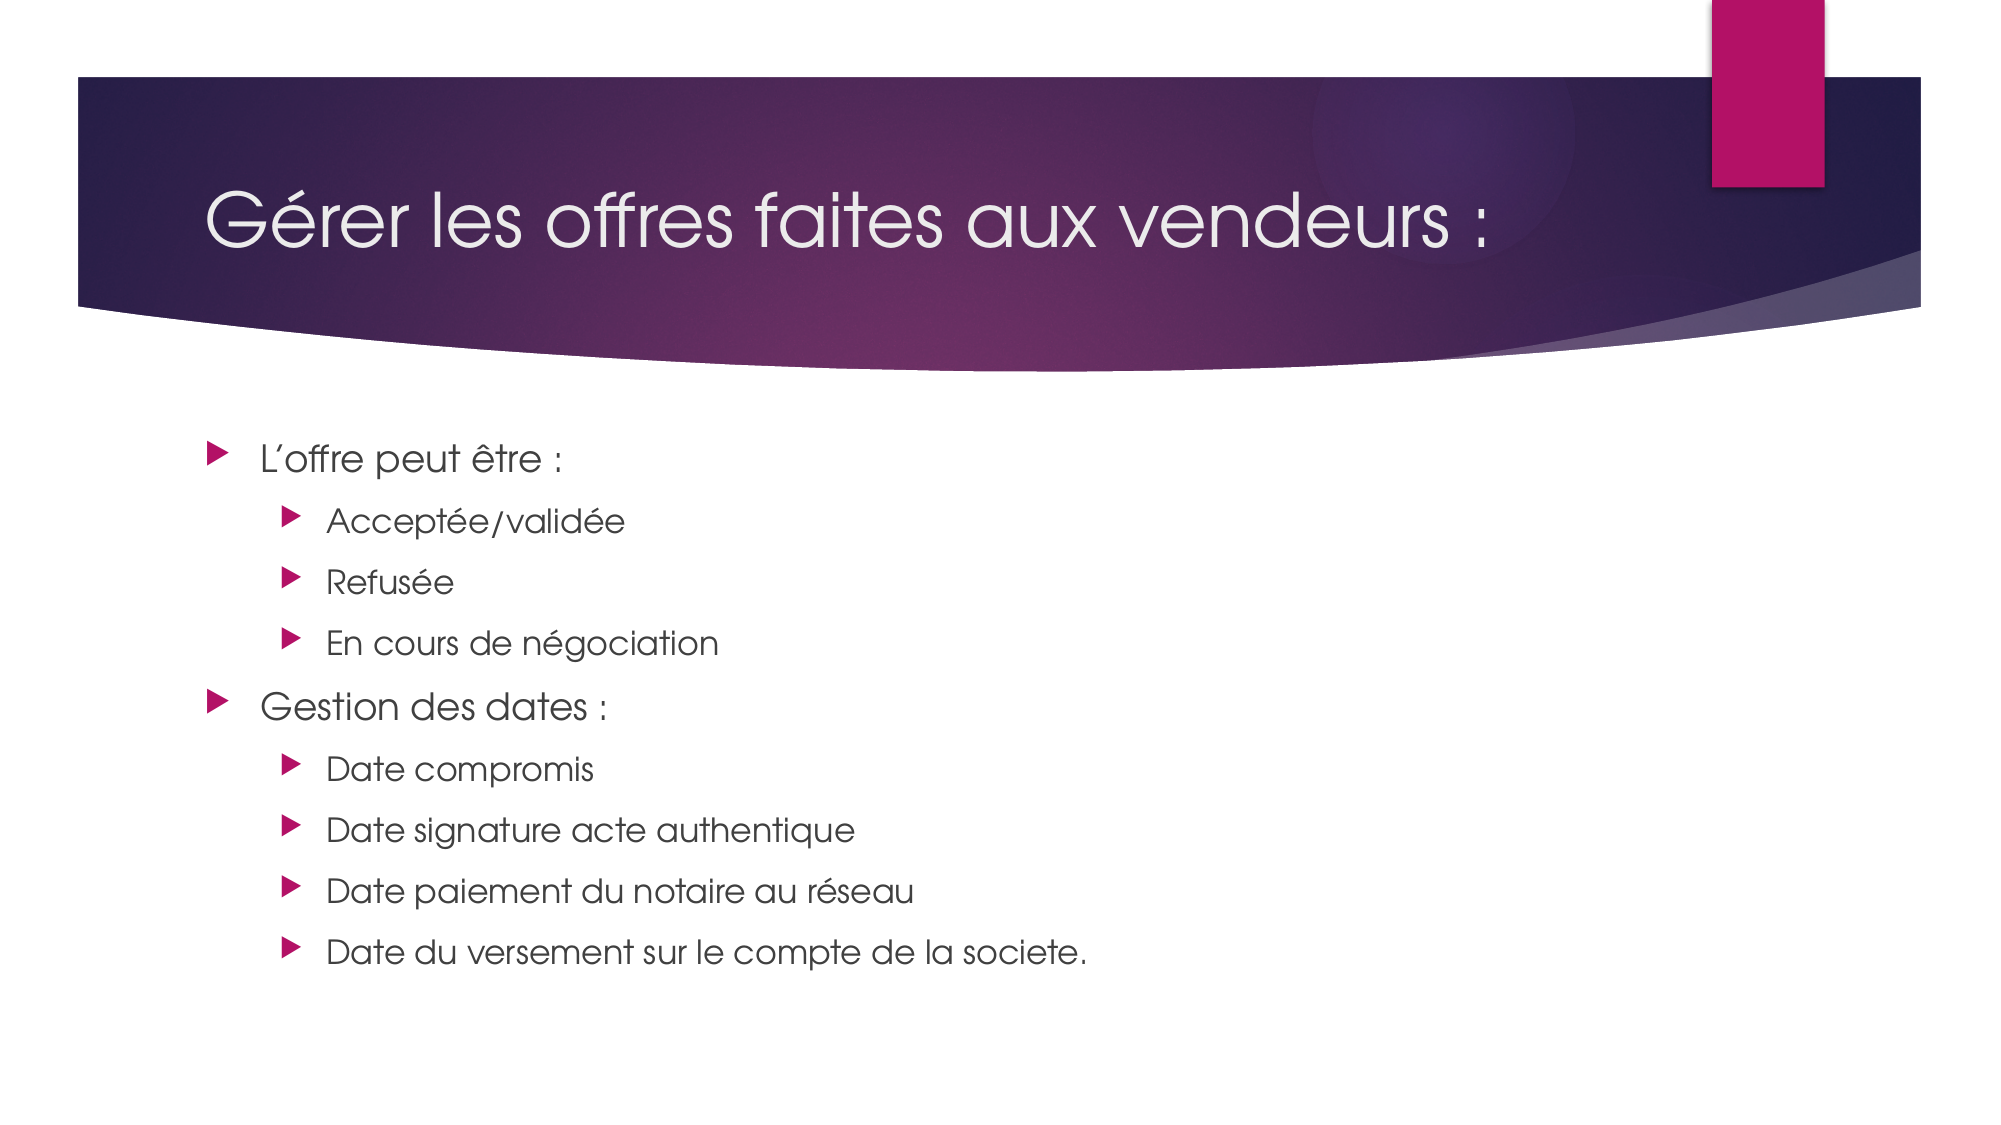

# Gérer les offres faites aux vendeurs :
L’offre peut être :
Acceptée/validée
Refusée
En cours de négociation
Gestion des dates :
Date compromis
Date signature acte authentique
Date paiement du notaire au réseau
Date du versement sur le compte de la societe.